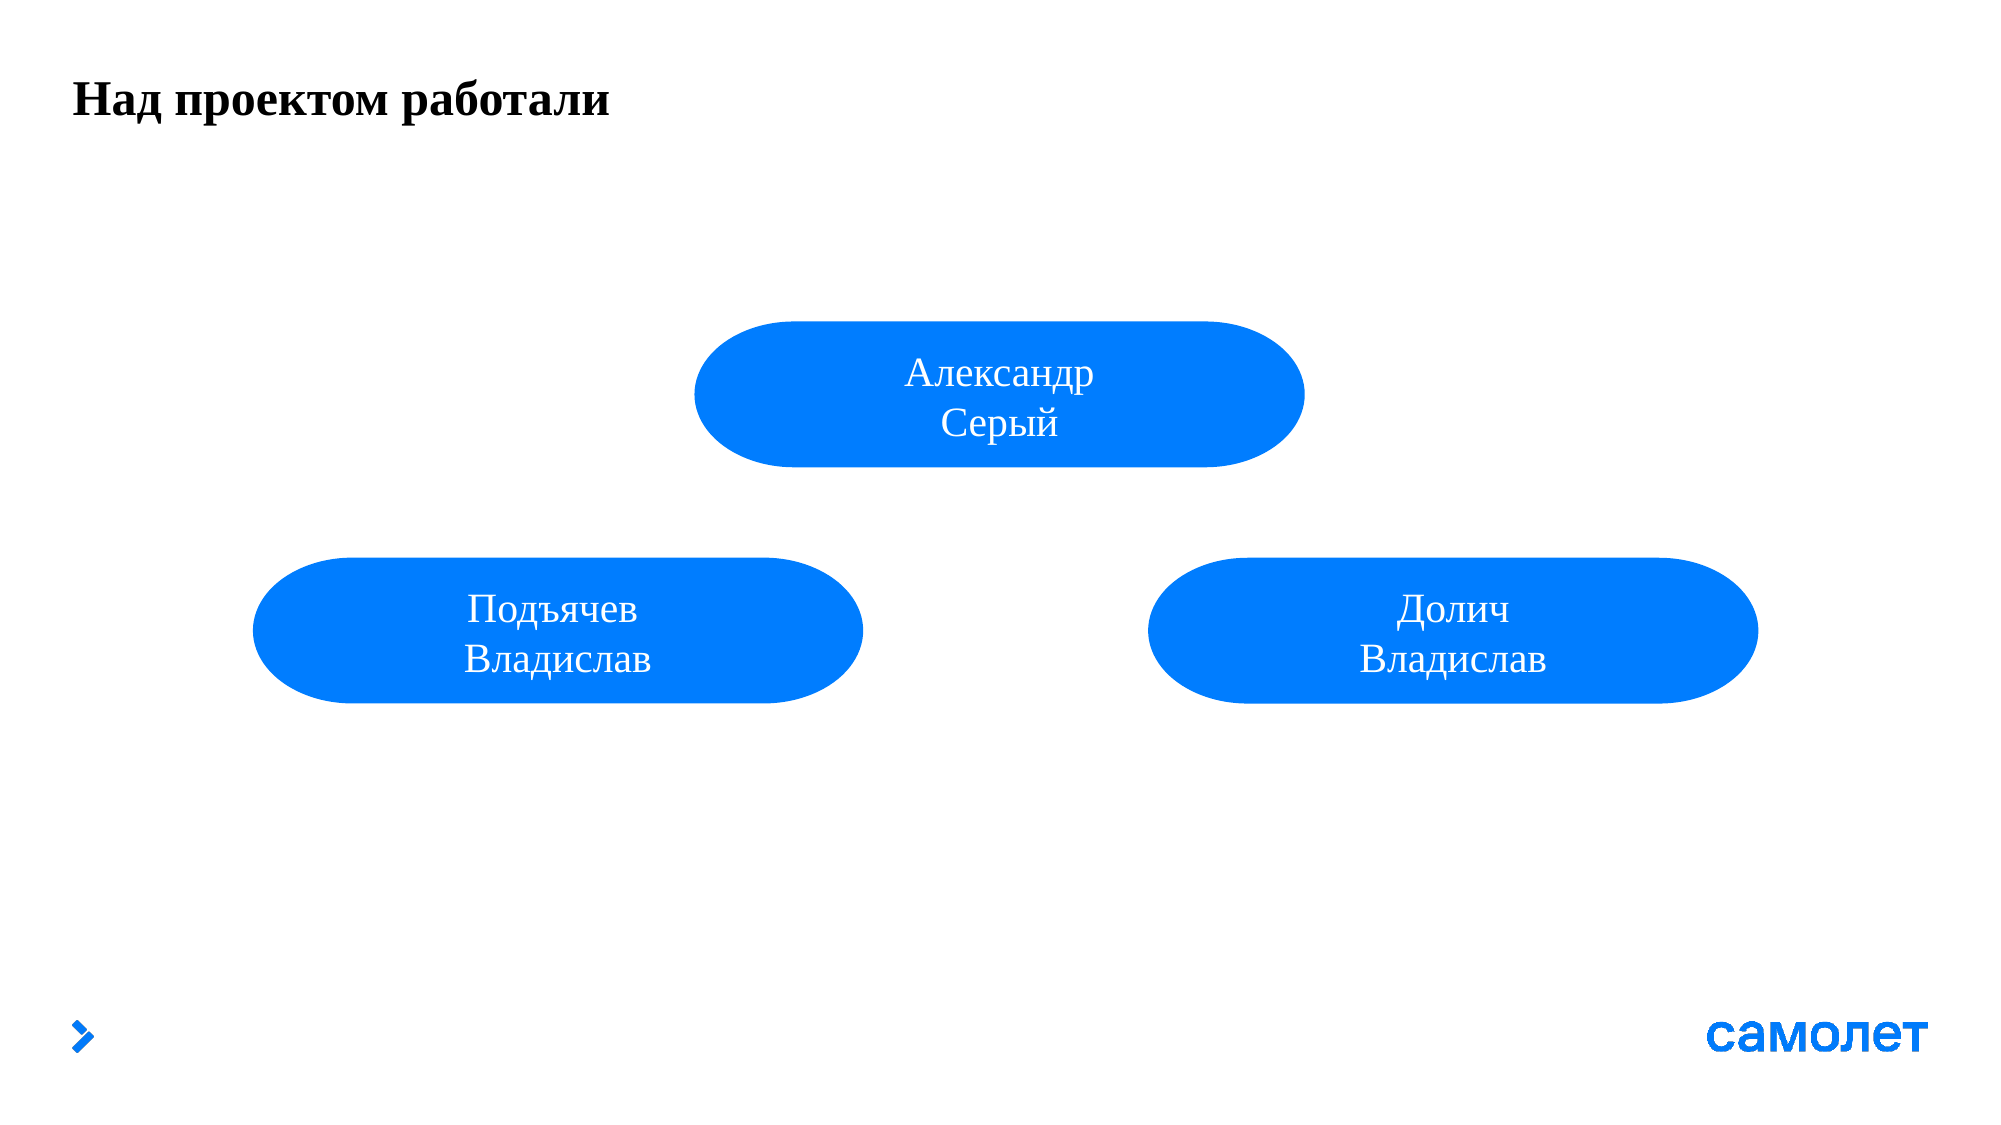

# Над проектом работали
Александр
Серый
Подъячев
Владислав
Долич
Владислав